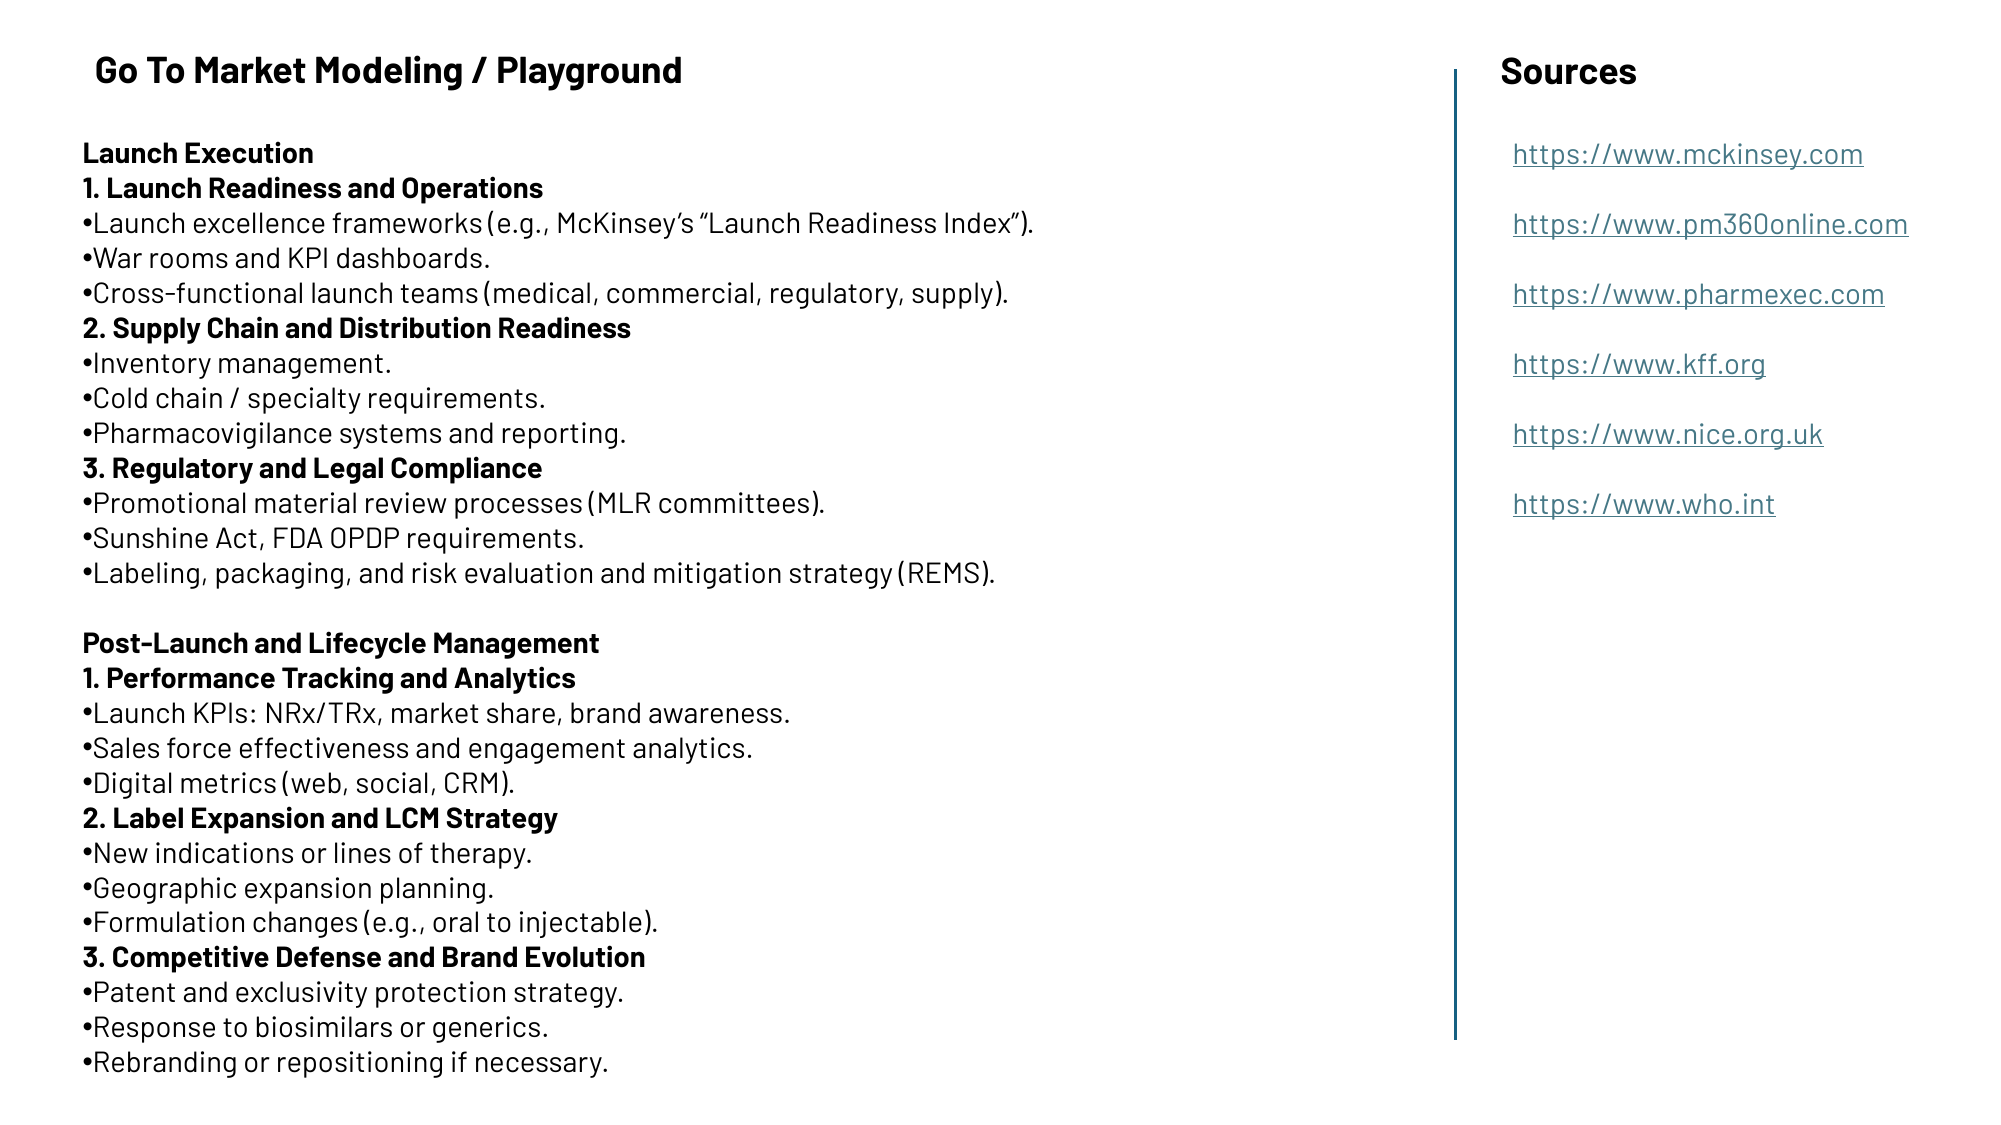

Go To Market Modeling / Playground
Sources
Launch Execution
1. Launch Readiness and Operations
Launch excellence frameworks (e.g., McKinsey’s “Launch Readiness Index”).
War rooms and KPI dashboards.
Cross-functional launch teams (medical, commercial, regulatory, supply).
2. Supply Chain and Distribution Readiness
Inventory management.
Cold chain / specialty requirements.
Pharmacovigilance systems and reporting.
3. Regulatory and Legal Compliance
Promotional material review processes (MLR committees).
Sunshine Act, FDA OPDP requirements.
Labeling, packaging, and risk evaluation and mitigation strategy (REMS).

Post-Launch and Lifecycle Management
1. Performance Tracking and Analytics
Launch KPIs: NRx/TRx, market share, brand awareness.
Sales force effectiveness and engagement analytics.
Digital metrics (web, social, CRM).
2. Label Expansion and LCM Strategy
New indications or lines of therapy.
Geographic expansion planning.
Formulation changes (e.g., oral to injectable).
3. Competitive Defense and Brand Evolution
Patent and exclusivity protection strategy.
Response to biosimilars or generics.
Rebranding or repositioning if necessary.
https://www.mckinsey.com

https://www.pm360online.com

https://www.pharmexec.com

https://www.kff.org

https://www.nice.org.uk

https://www.who.int